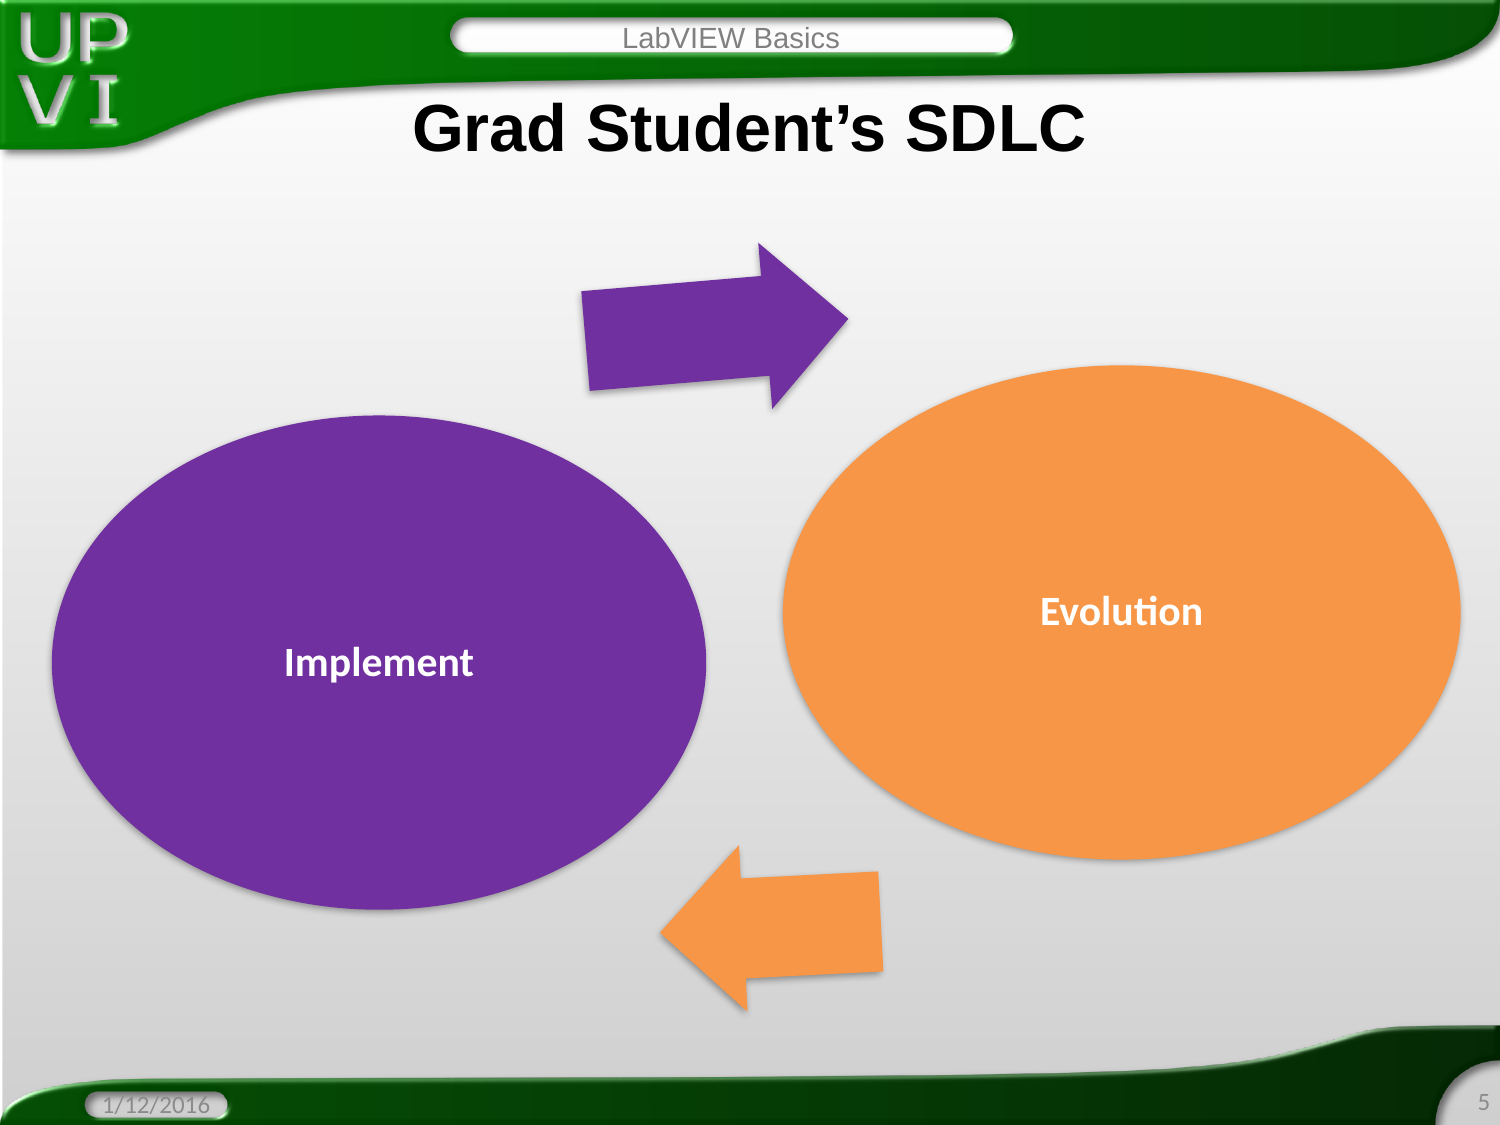

LabVIEW Basics
# Grad Student’s SDLC
Implement

Evolution

5
1/12/2016